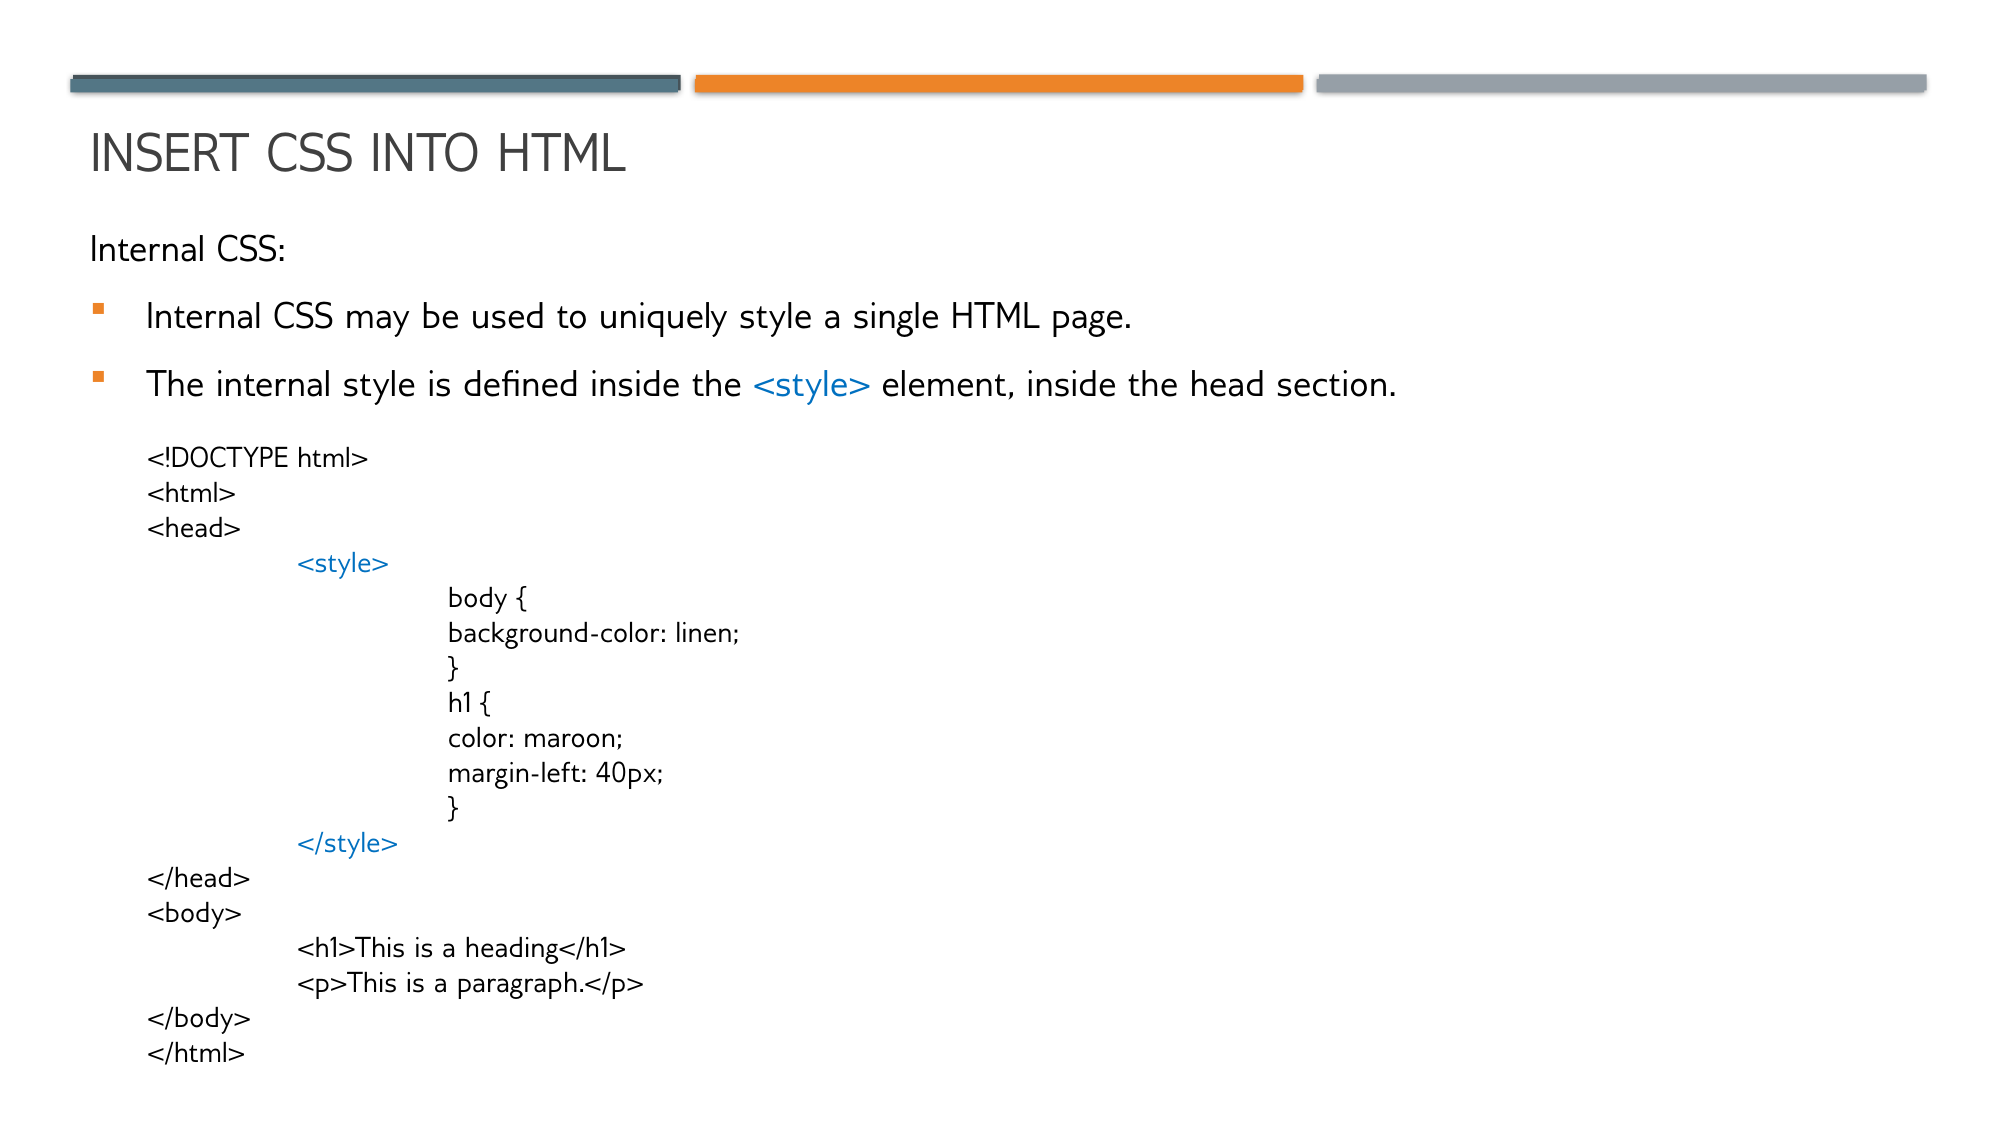

# Insert css into html
Internal CSS:
Internal CSS may be used to uniquely style a single HTML page.
The internal style is defined inside the <style> element, inside the head section.
<!DOCTYPE html>
<html>
<head>
	<style>
		body {
  		background-color: linen;
		}
		h1 {
  		color: maroon;
  		margin-left: 40px;
		}
	</style>
</head>
<body>
	<h1>This is a heading</h1>
	<p>This is a paragraph.</p>
</body>
</html>
Title